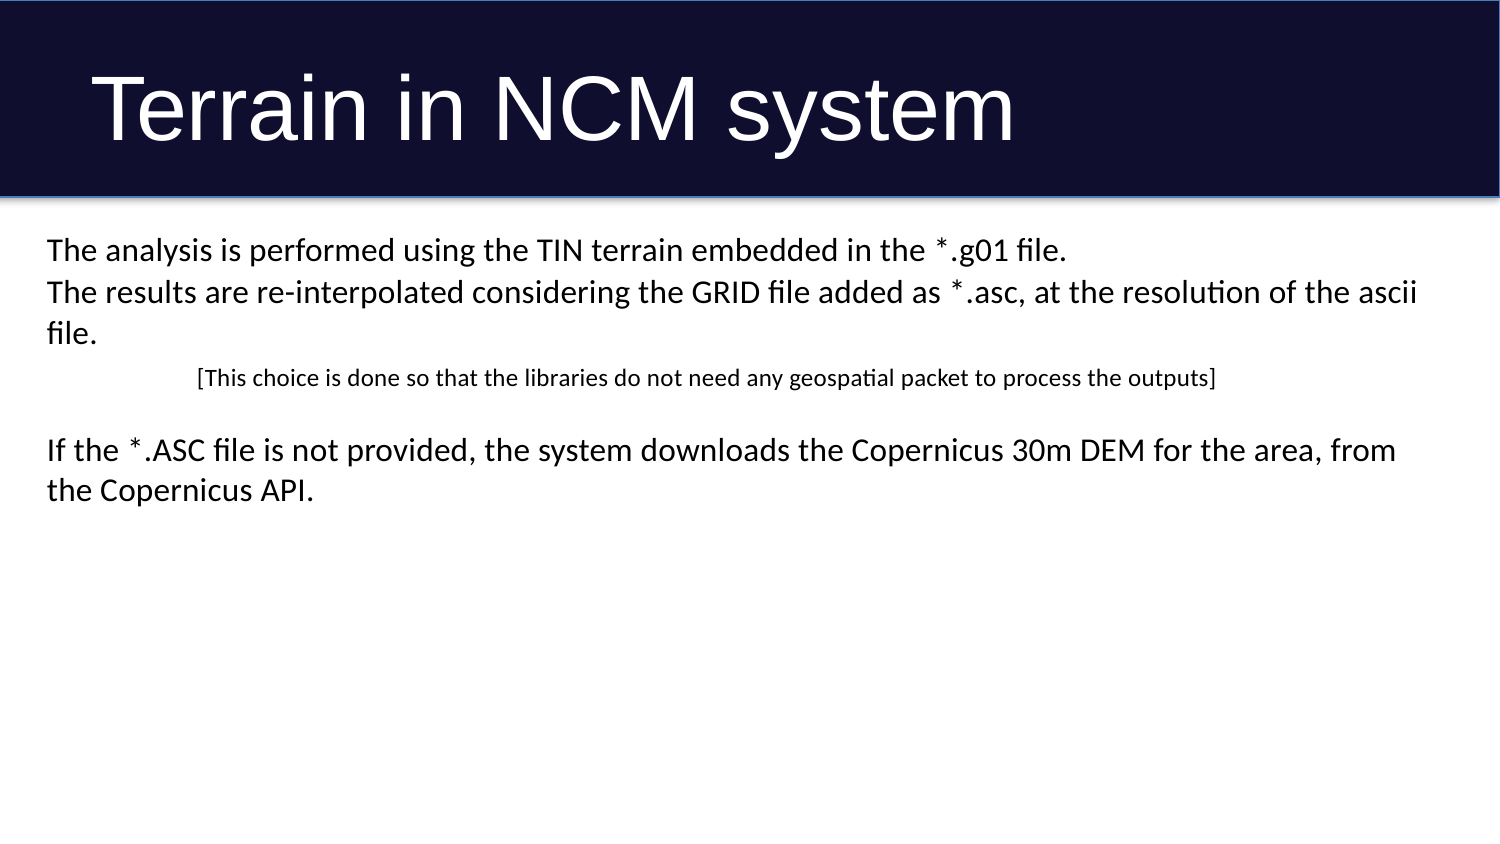

# Terrain in NCM system
The analysis is performed using the TIN terrain embedded in the *.g01 file.
The results are re-interpolated considering the GRID file added as *.asc, at the resolution of the ascii file.
	[This choice is done so that the libraries do not need any geospatial packet to process the outputs]

If the *.ASC file is not provided, the system downloads the Copernicus 30m DEM for the area, from the Copernicus API.